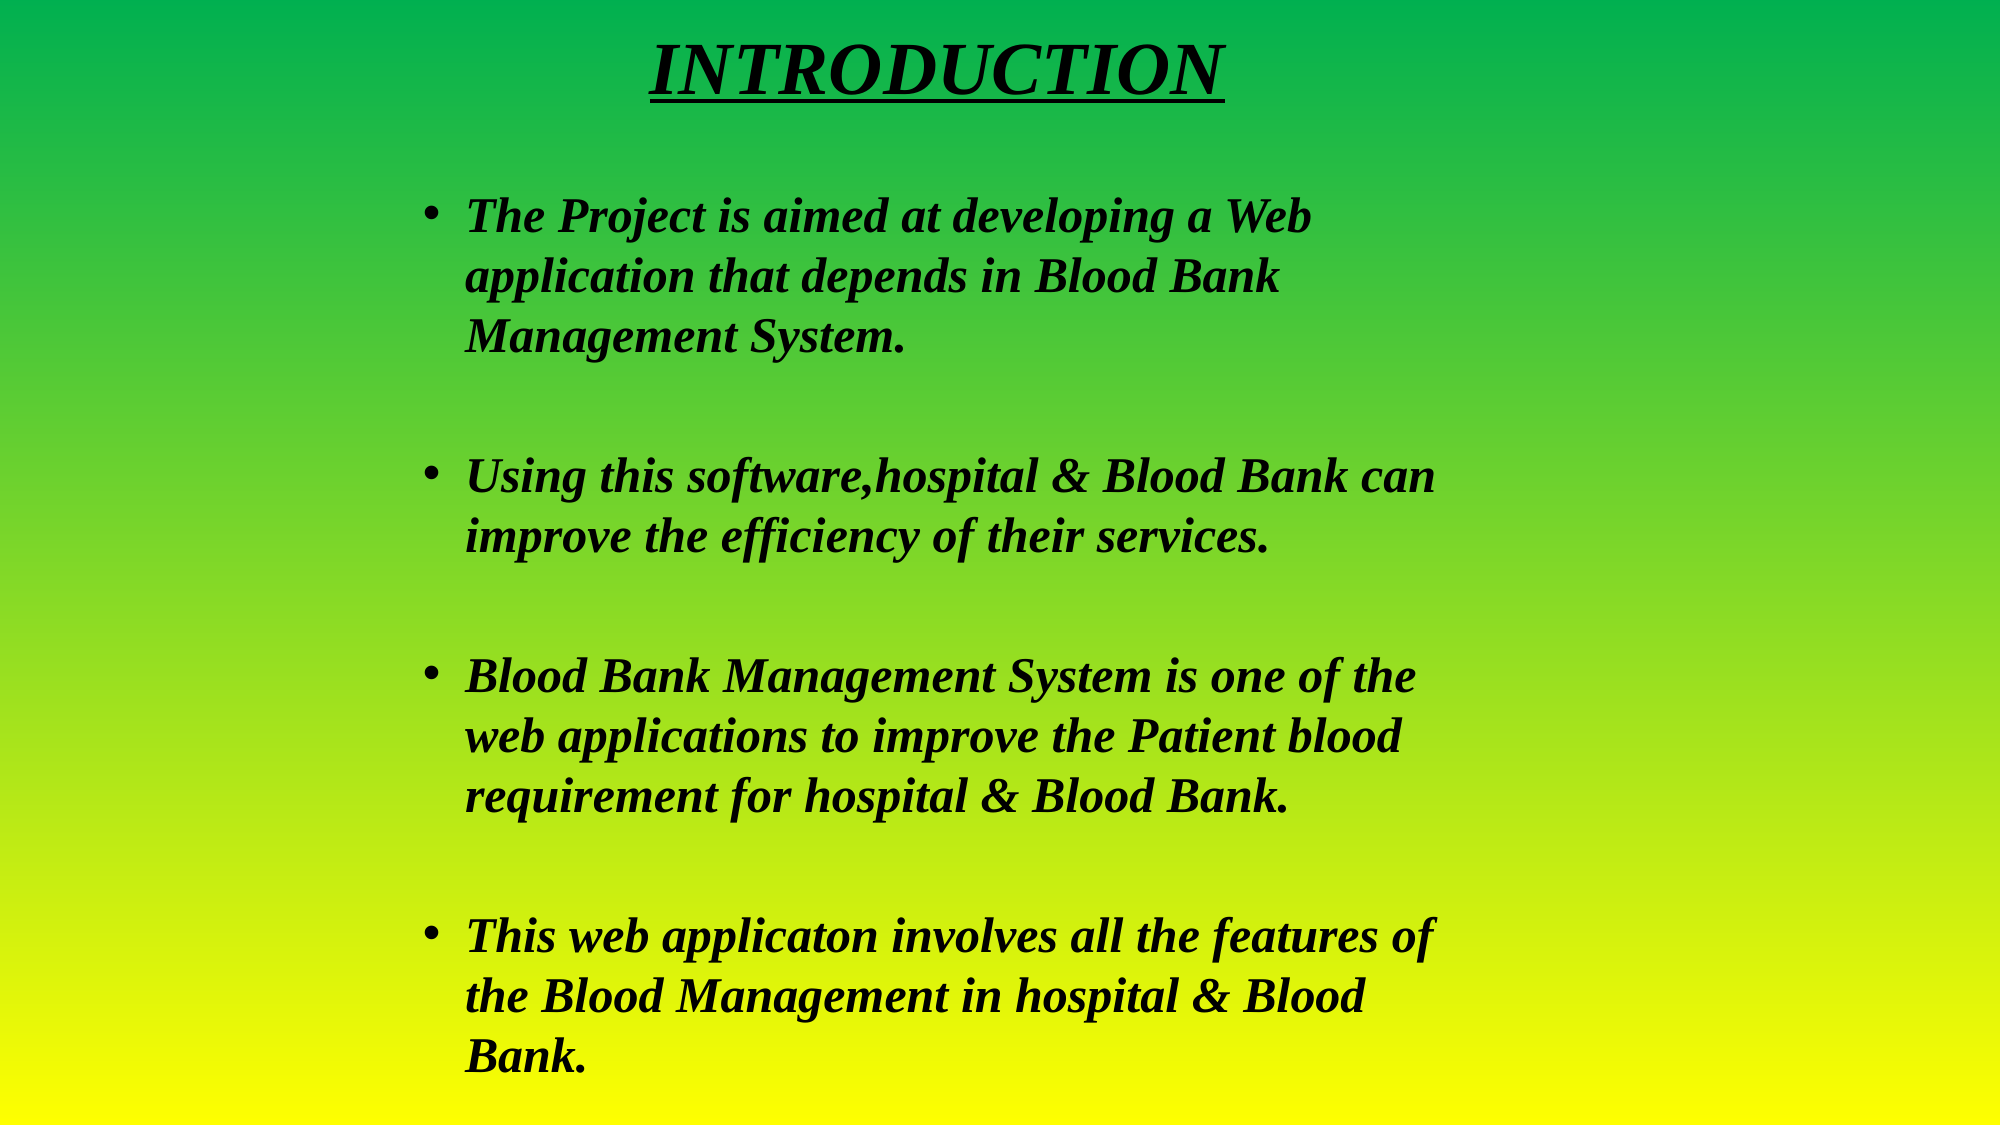

INTRODUCTION
The Project is aimed at developing a Web application that depends in Blood Bank Management System.

Using this software,hospital & Blood Bank can improve the efficiency of their services.

Blood Bank Management System is one of the web applications to improve the Patient blood requirement for hospital & Blood Bank.

This web applicaton involves all the features of the Blood Management in hospital & Blood Bank.